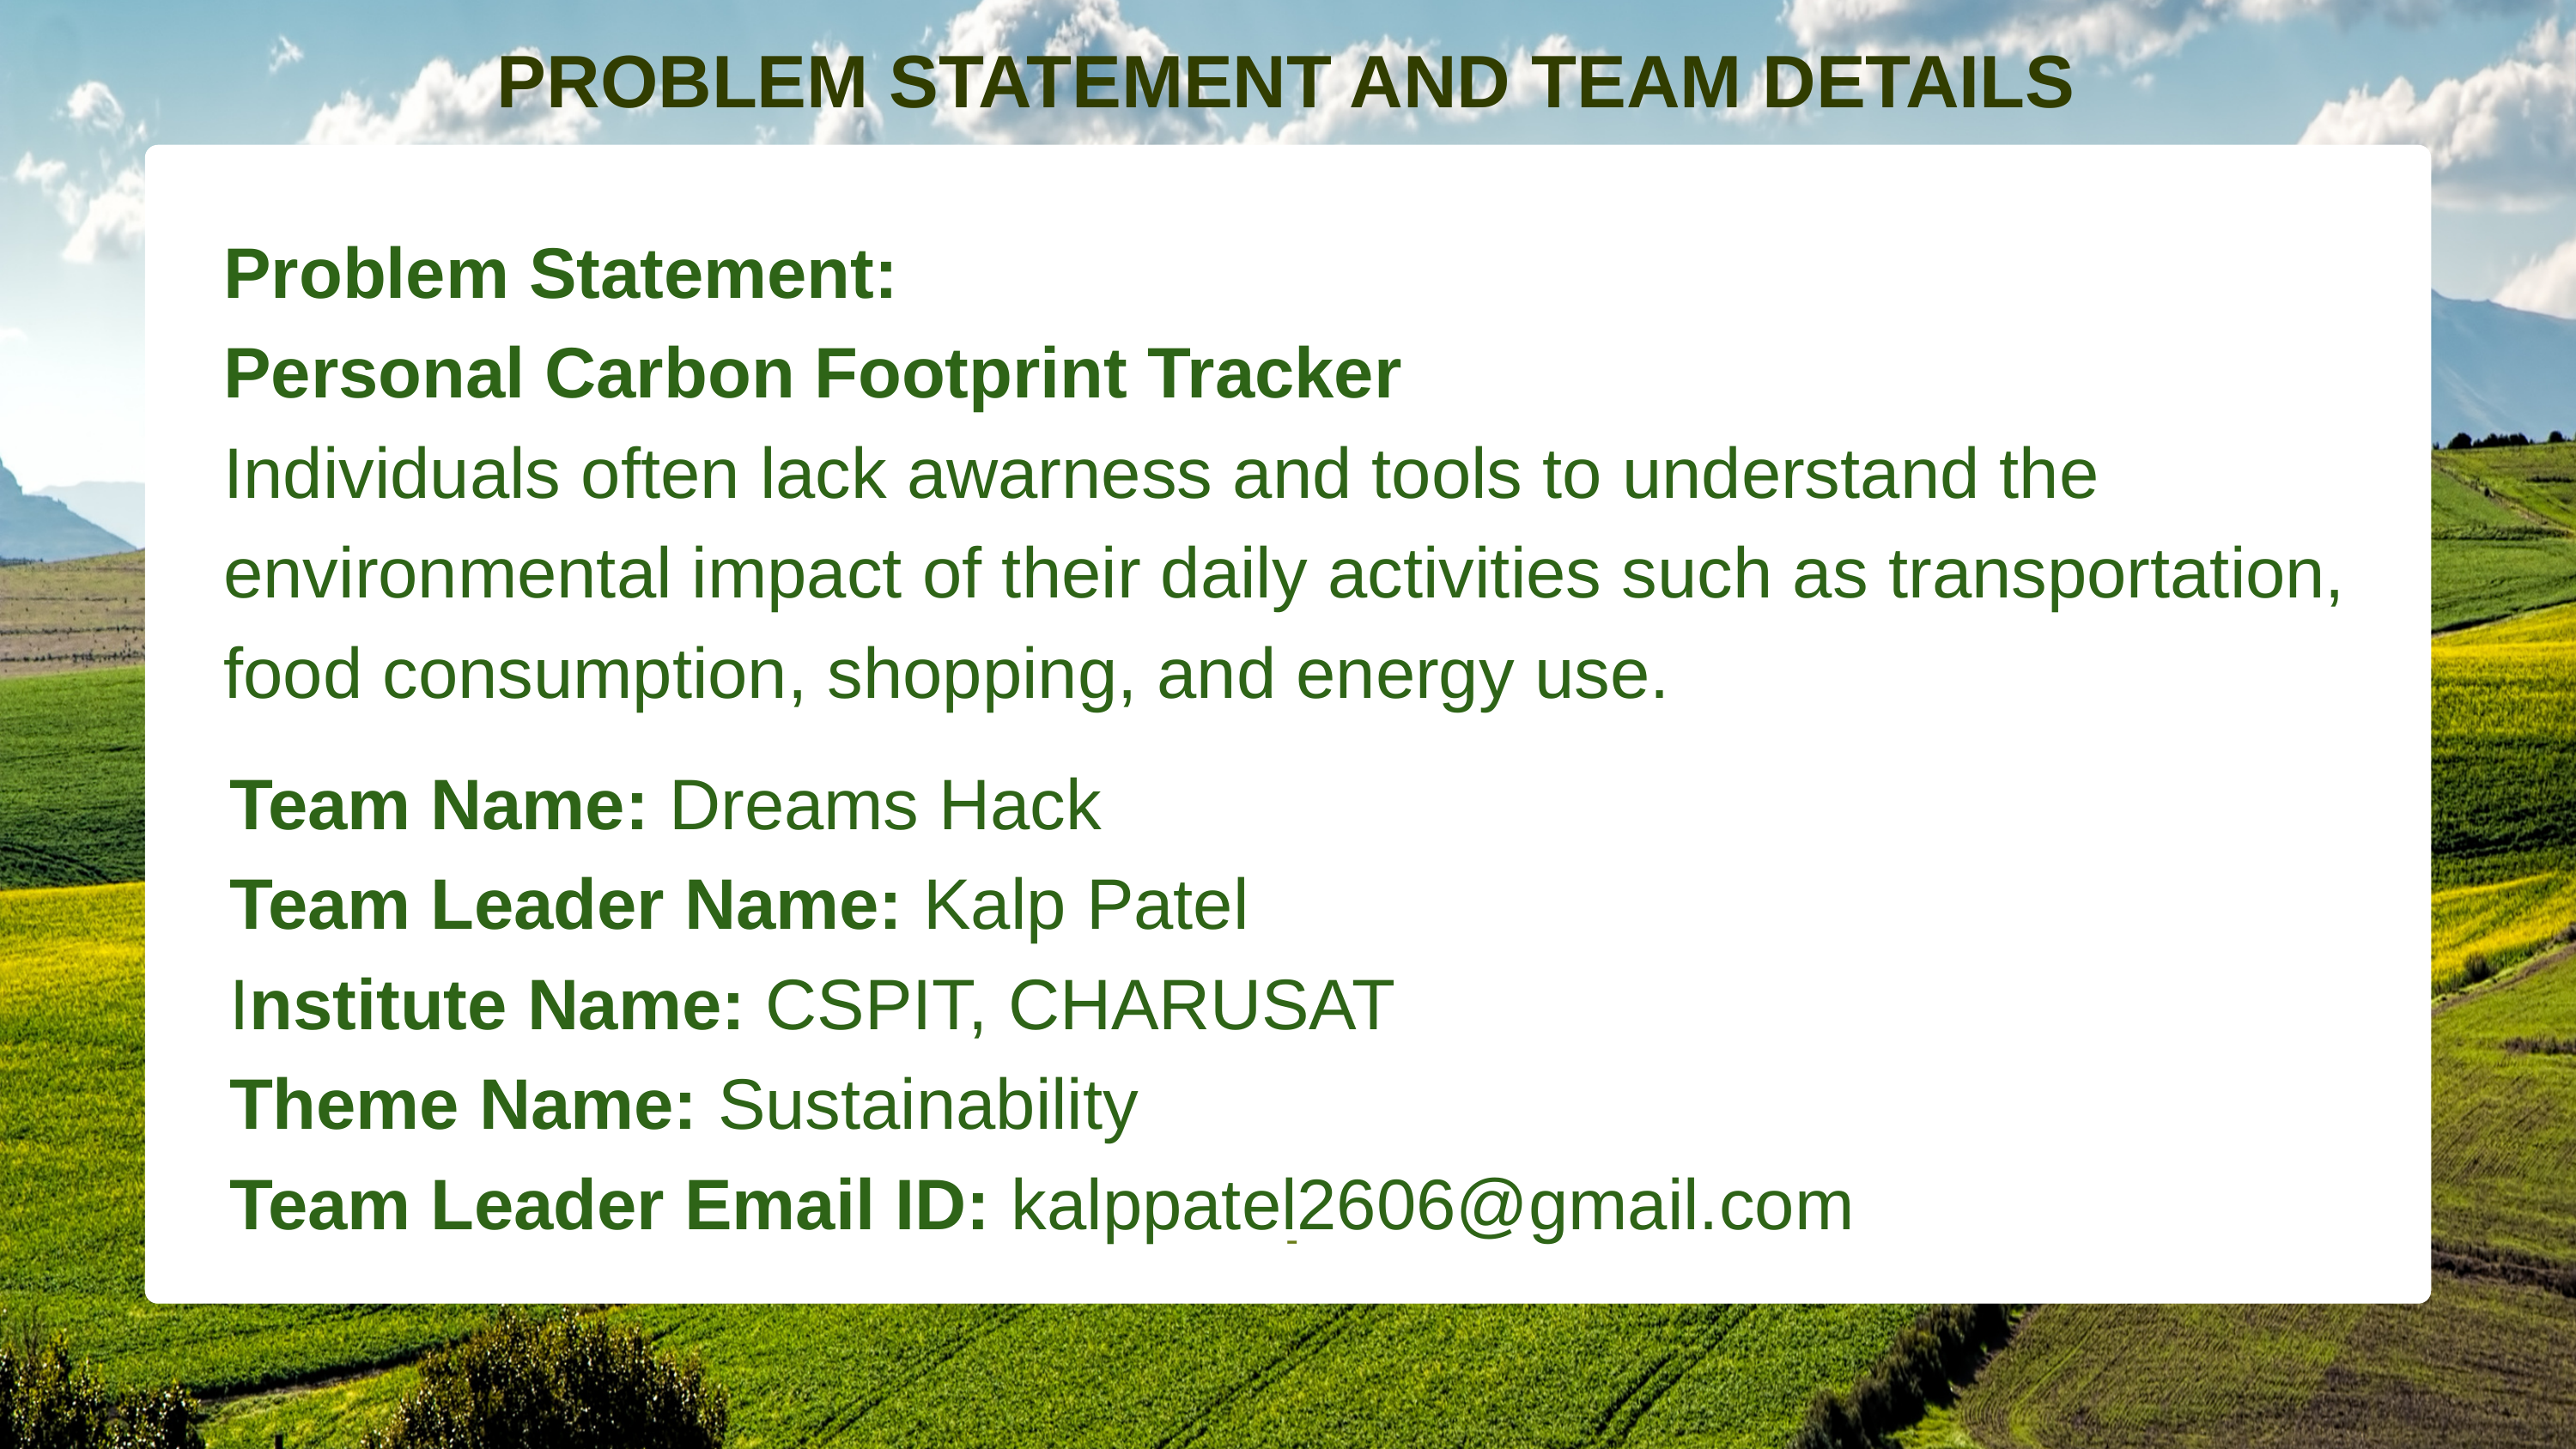

PROBLEM STATEMENT AND TEAM DETAILS

Problem Statement:
Personal Carbon Footprint Tracker
Individuals often lack awarness and tools to understand the environmental impact of their daily activities such as transportation, food consumption, shopping, and energy use.
Team Name: Dreams Hack
Team Leader Name: Kalp Patel
Institute Name: CSPIT, CHARUSAT
Theme Name: Sustainability
Team Leader Email ID: kalppatel2606@gmail.com
-